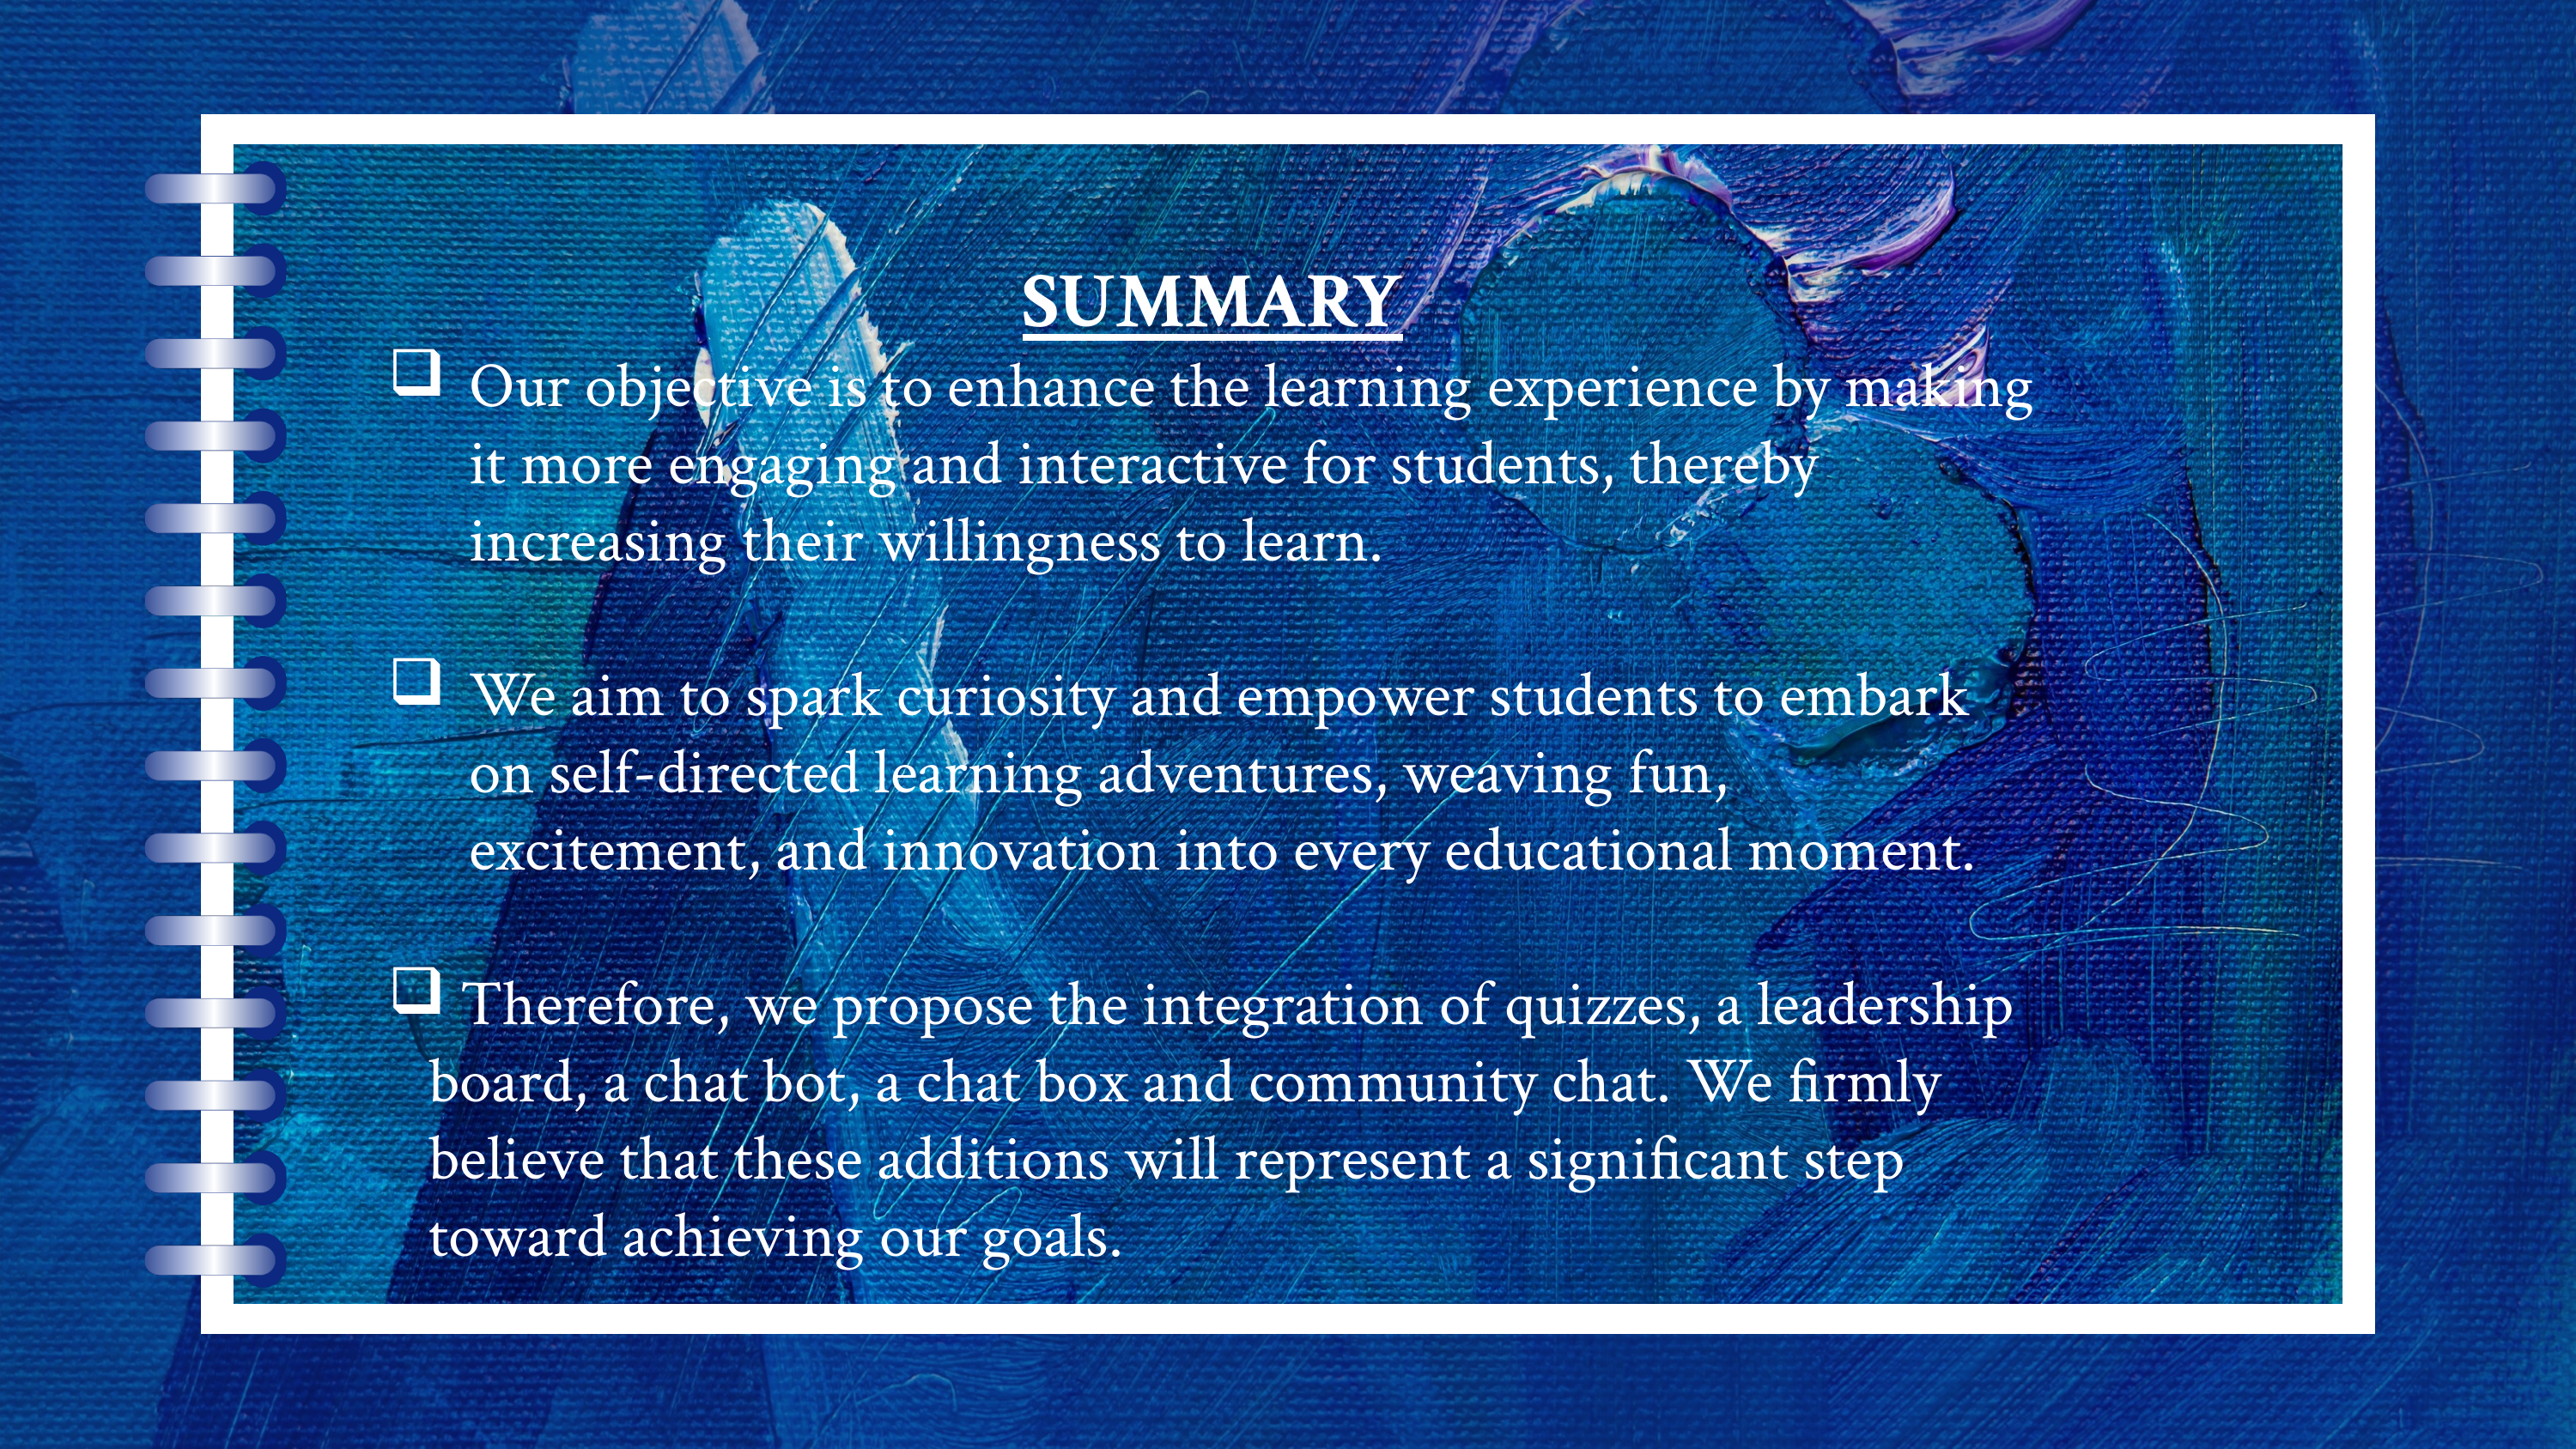

SUMMARY
Our objective is to enhance the learning experience by making it more engaging and interactive for students, thereby increasing their willingness to learn.

We aim to spark curiosity and empower students to embark on self-directed learning adventures, weaving fun, excitement, and innovation into every educational moment.

 Therefore, we propose the integration of quizzes, a leadership board, a chat bot, a chat box and community chat. We firmly believe that these additions will represent a significant step toward achieving our goals.